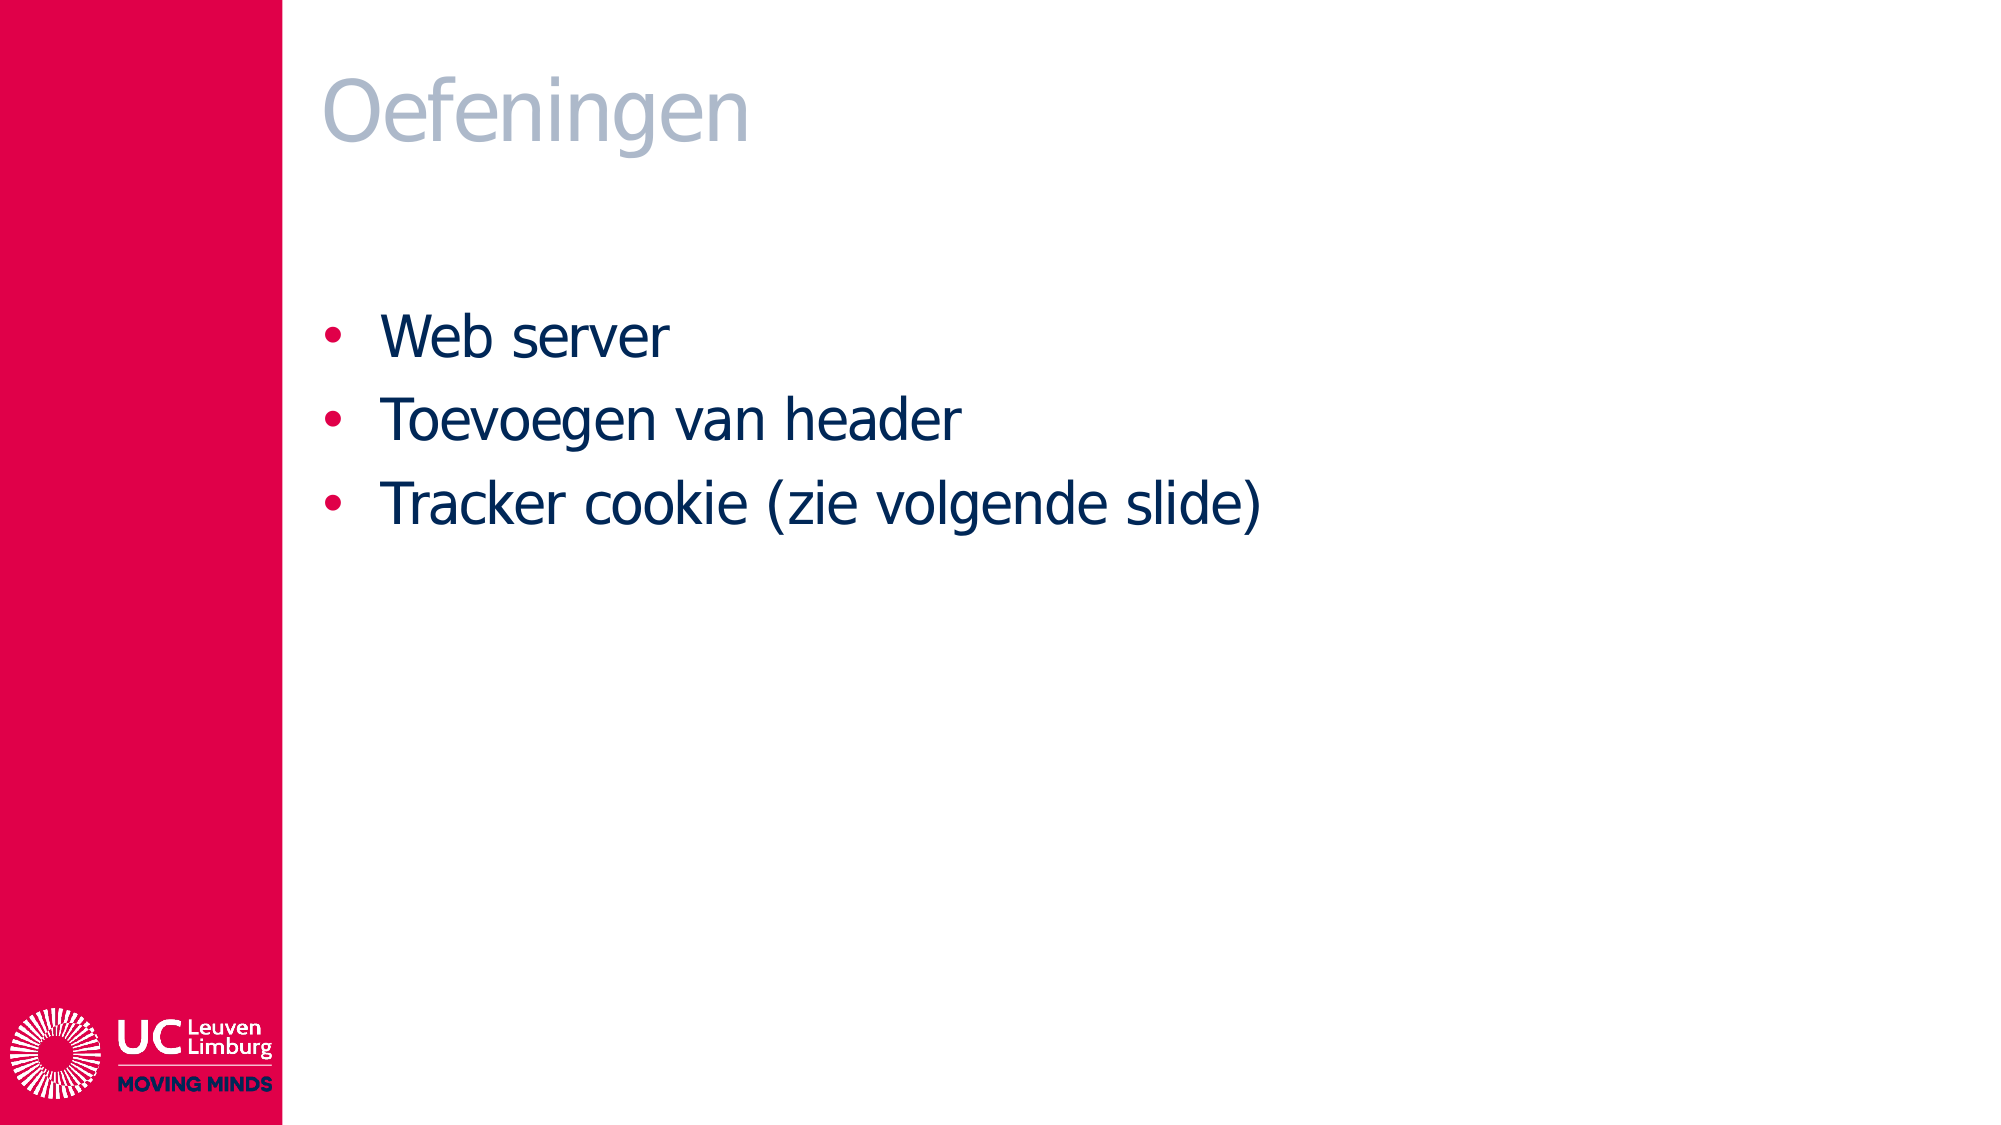

# Oefeningen
Web server
Toevoegen van header
Tracker cookie (zie volgende slide)